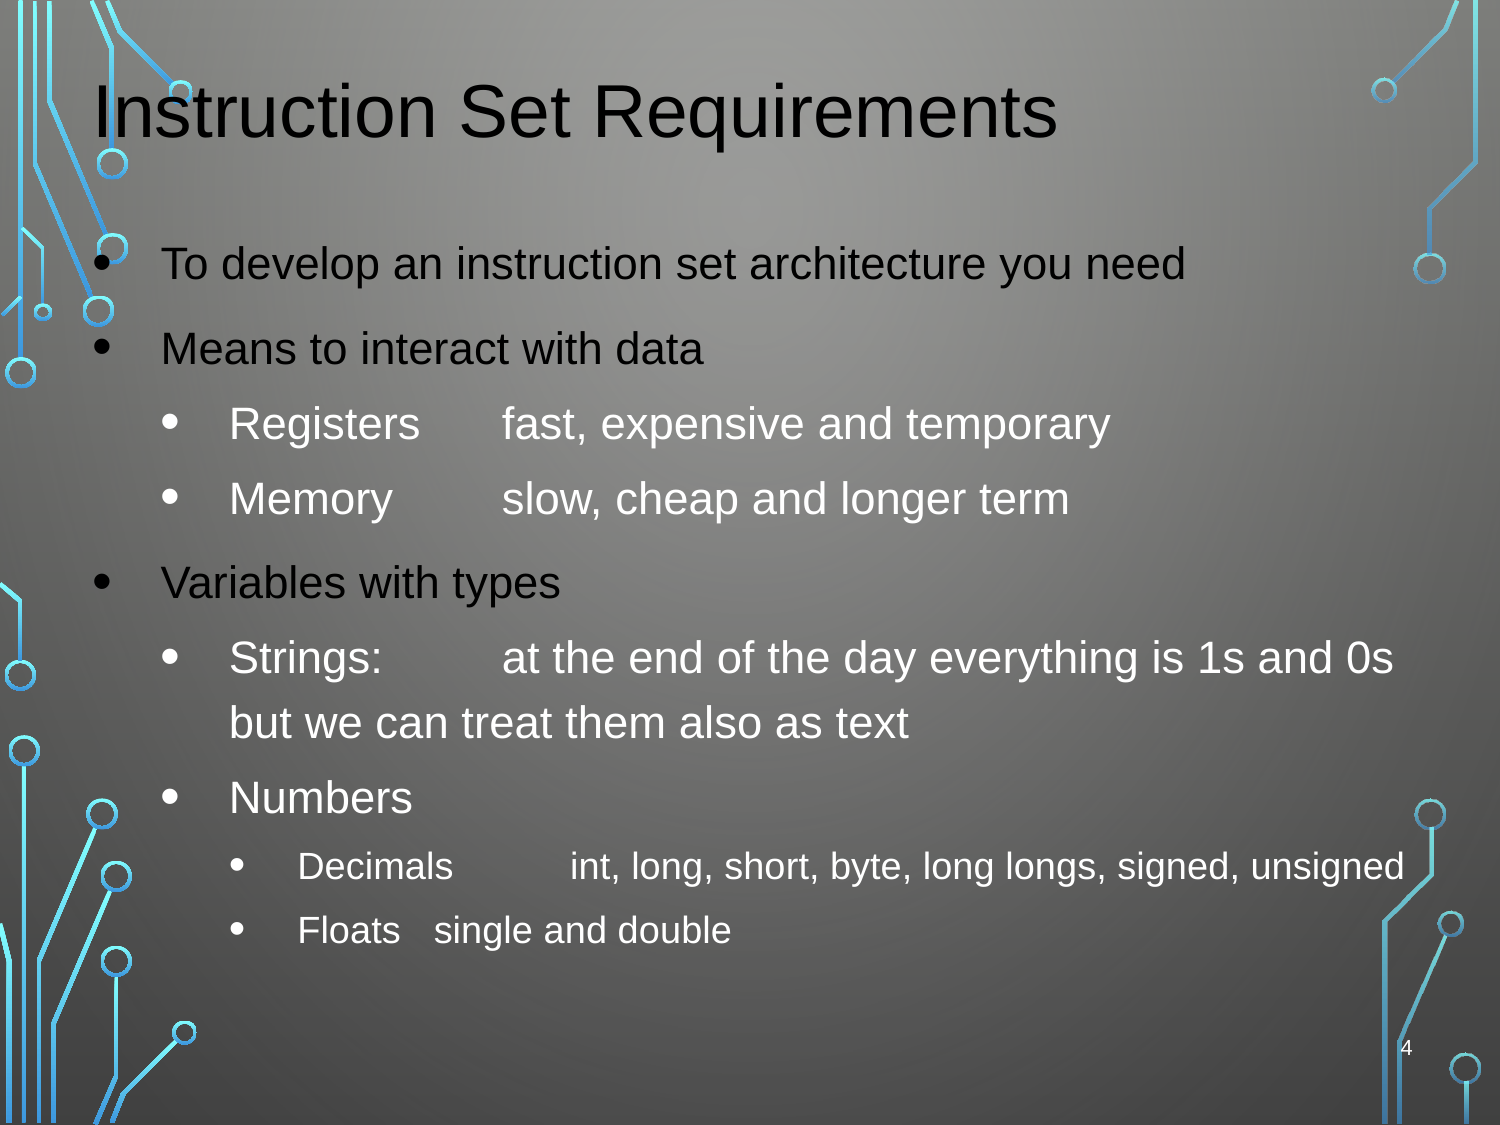

# Instruction Set Requirements
To develop an instruction set architecture you need
Means to interact with data
Registers	fast, expensive and temporary
Memory	slow, cheap and longer term
Variables with types
Strings:	at the end of the day everything is 1s and 0s but we can treat them also as text
Numbers
Decimals	int, long, short, byte, long longs, signed, unsigned
Floats	single and double
4